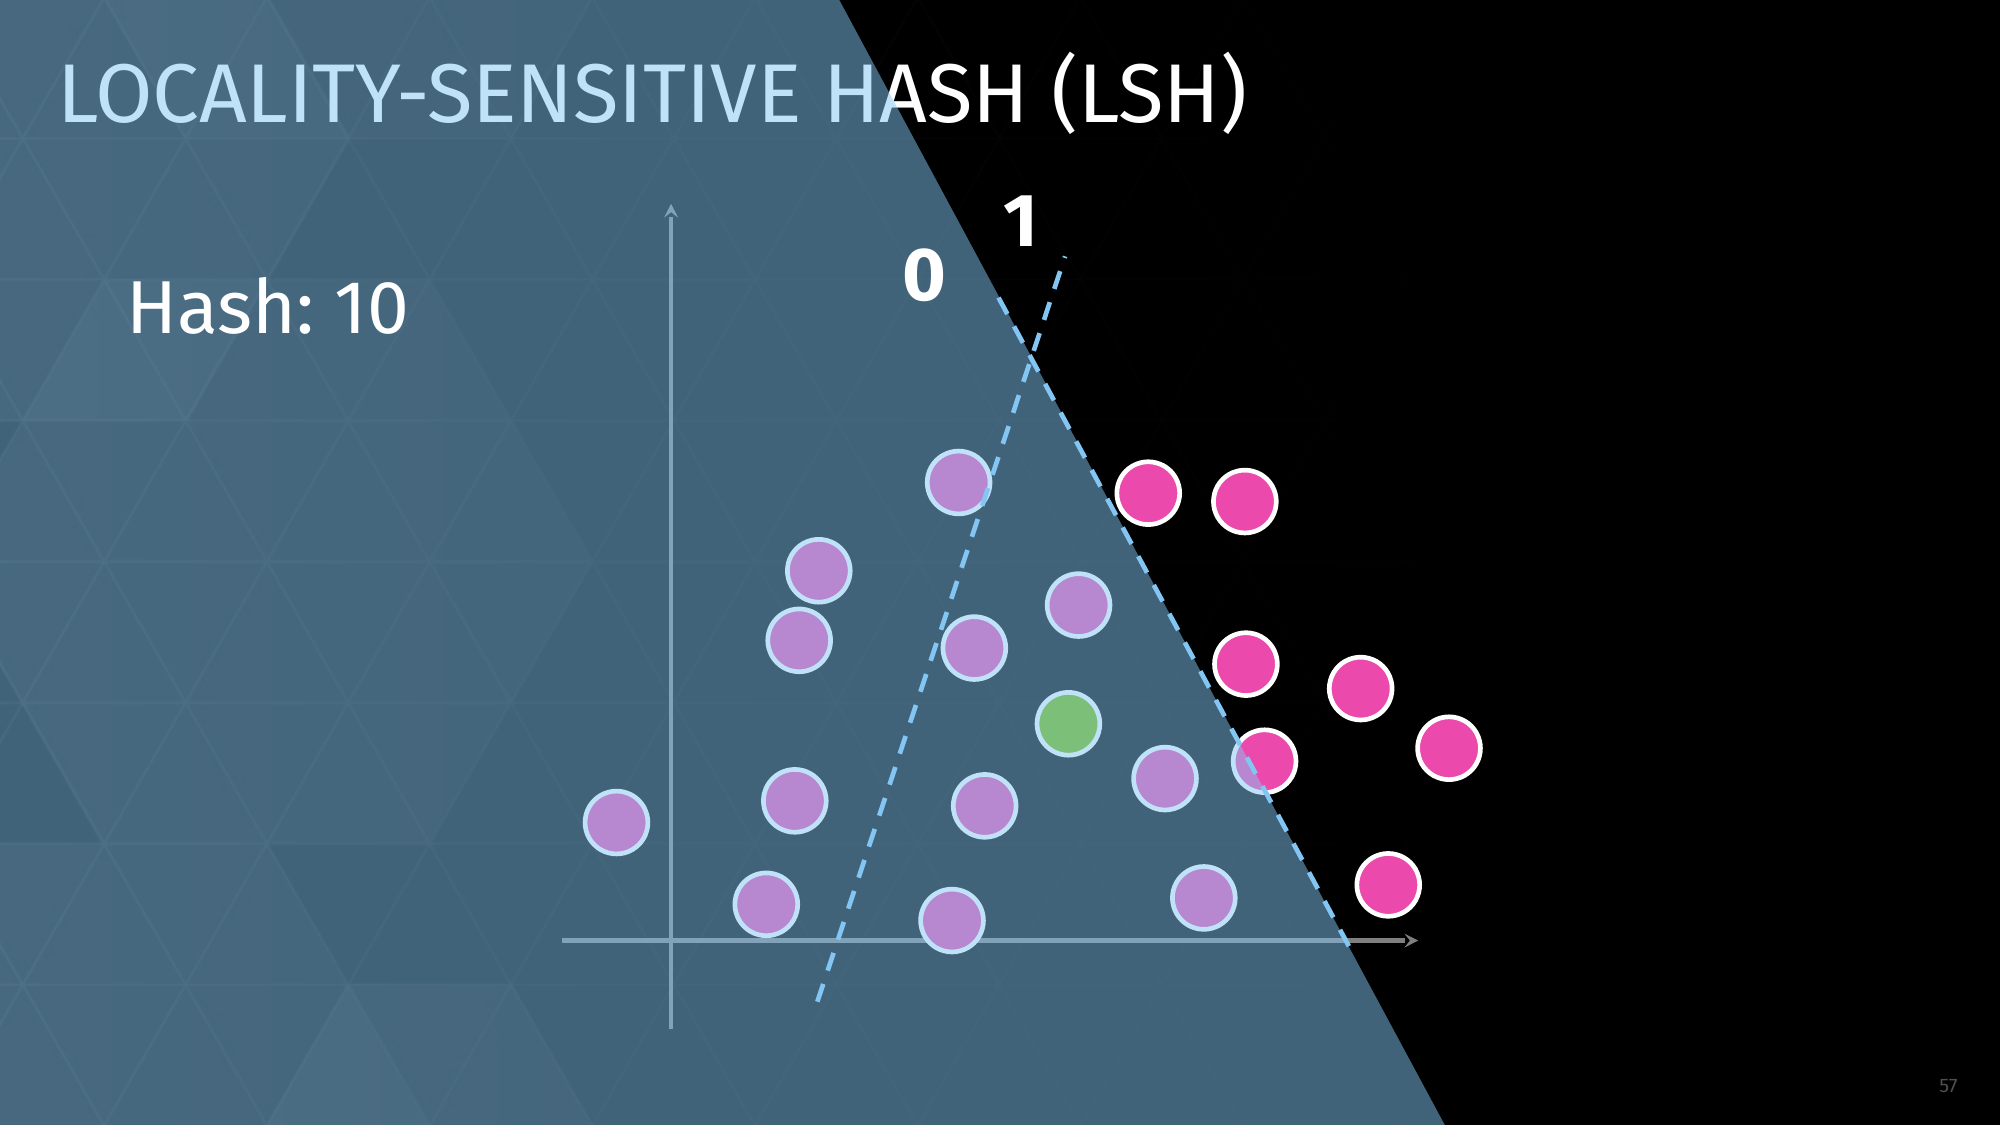

# LOCALITY-SENSITIVE HASH (LSH)
1

0
Hash: 10